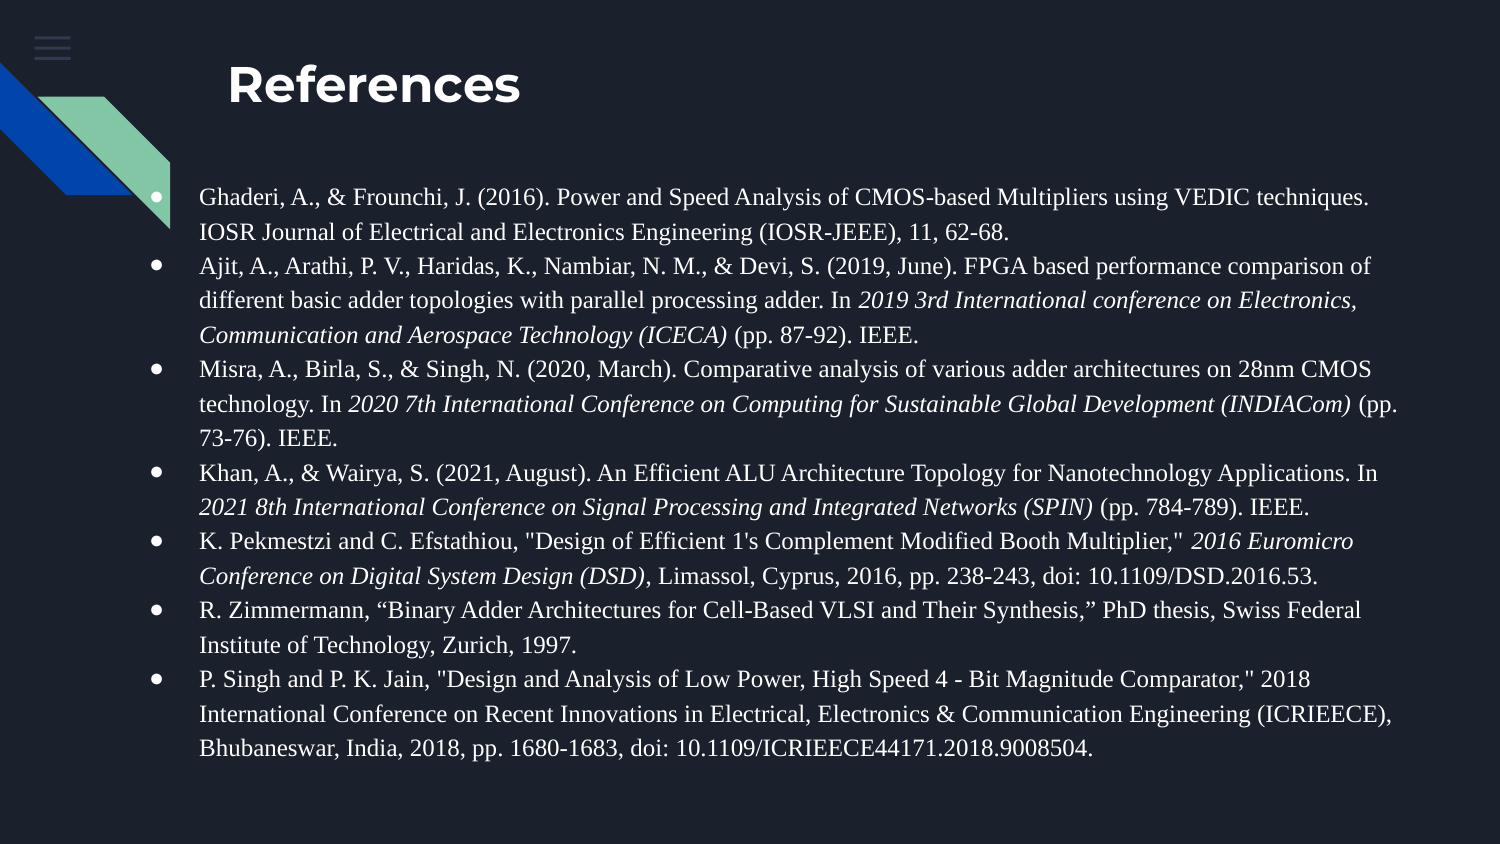

# References
Ghaderi, A., & Frounchi, J. (2016). Power and Speed Analysis of CMOS-based Multipliers using VEDIC techniques. IOSR Journal of Electrical and Electronics Engineering (IOSR-JEEE), 11, 62-68.
Ajit, A., Arathi, P. V., Haridas, K., Nambiar, N. M., & Devi, S. (2019, June). FPGA based performance comparison of different basic adder topologies with parallel processing adder. In 2019 3rd International conference on Electronics, Communication and Aerospace Technology (ICECA) (pp. 87-92). IEEE.
Misra, A., Birla, S., & Singh, N. (2020, March). Comparative analysis of various adder architectures on 28nm CMOS technology. In 2020 7th International Conference on Computing for Sustainable Global Development (INDIACom) (pp. 73-76). IEEE.
Khan, A., & Wairya, S. (2021, August). An Efficient ALU Architecture Topology for Nanotechnology Applications. In 2021 8th International Conference on Signal Processing and Integrated Networks (SPIN) (pp. 784-789). IEEE.
K. Pekmestzi and C. Efstathiou, "Design of Efficient 1's Complement Modified Booth Multiplier," 2016 Euromicro Conference on Digital System Design (DSD), Limassol, Cyprus, 2016, pp. 238-243, doi: 10.1109/DSD.2016.53.
R. Zimmermann, “Binary Adder Architectures for Cell-Based VLSI and Their Synthesis,” PhD thesis, Swiss Federal Institute of Technology, Zurich, 1997.
P. Singh and P. K. Jain, "Design and Analysis of Low Power, High Speed 4 - Bit Magnitude Comparator," 2018 International Conference on Recent Innovations in Electrical, Electronics & Communication Engineering (ICRIEECE), Bhubaneswar, India, 2018, pp. 1680-1683, doi: 10.1109/ICRIEECE44171.2018.9008504.